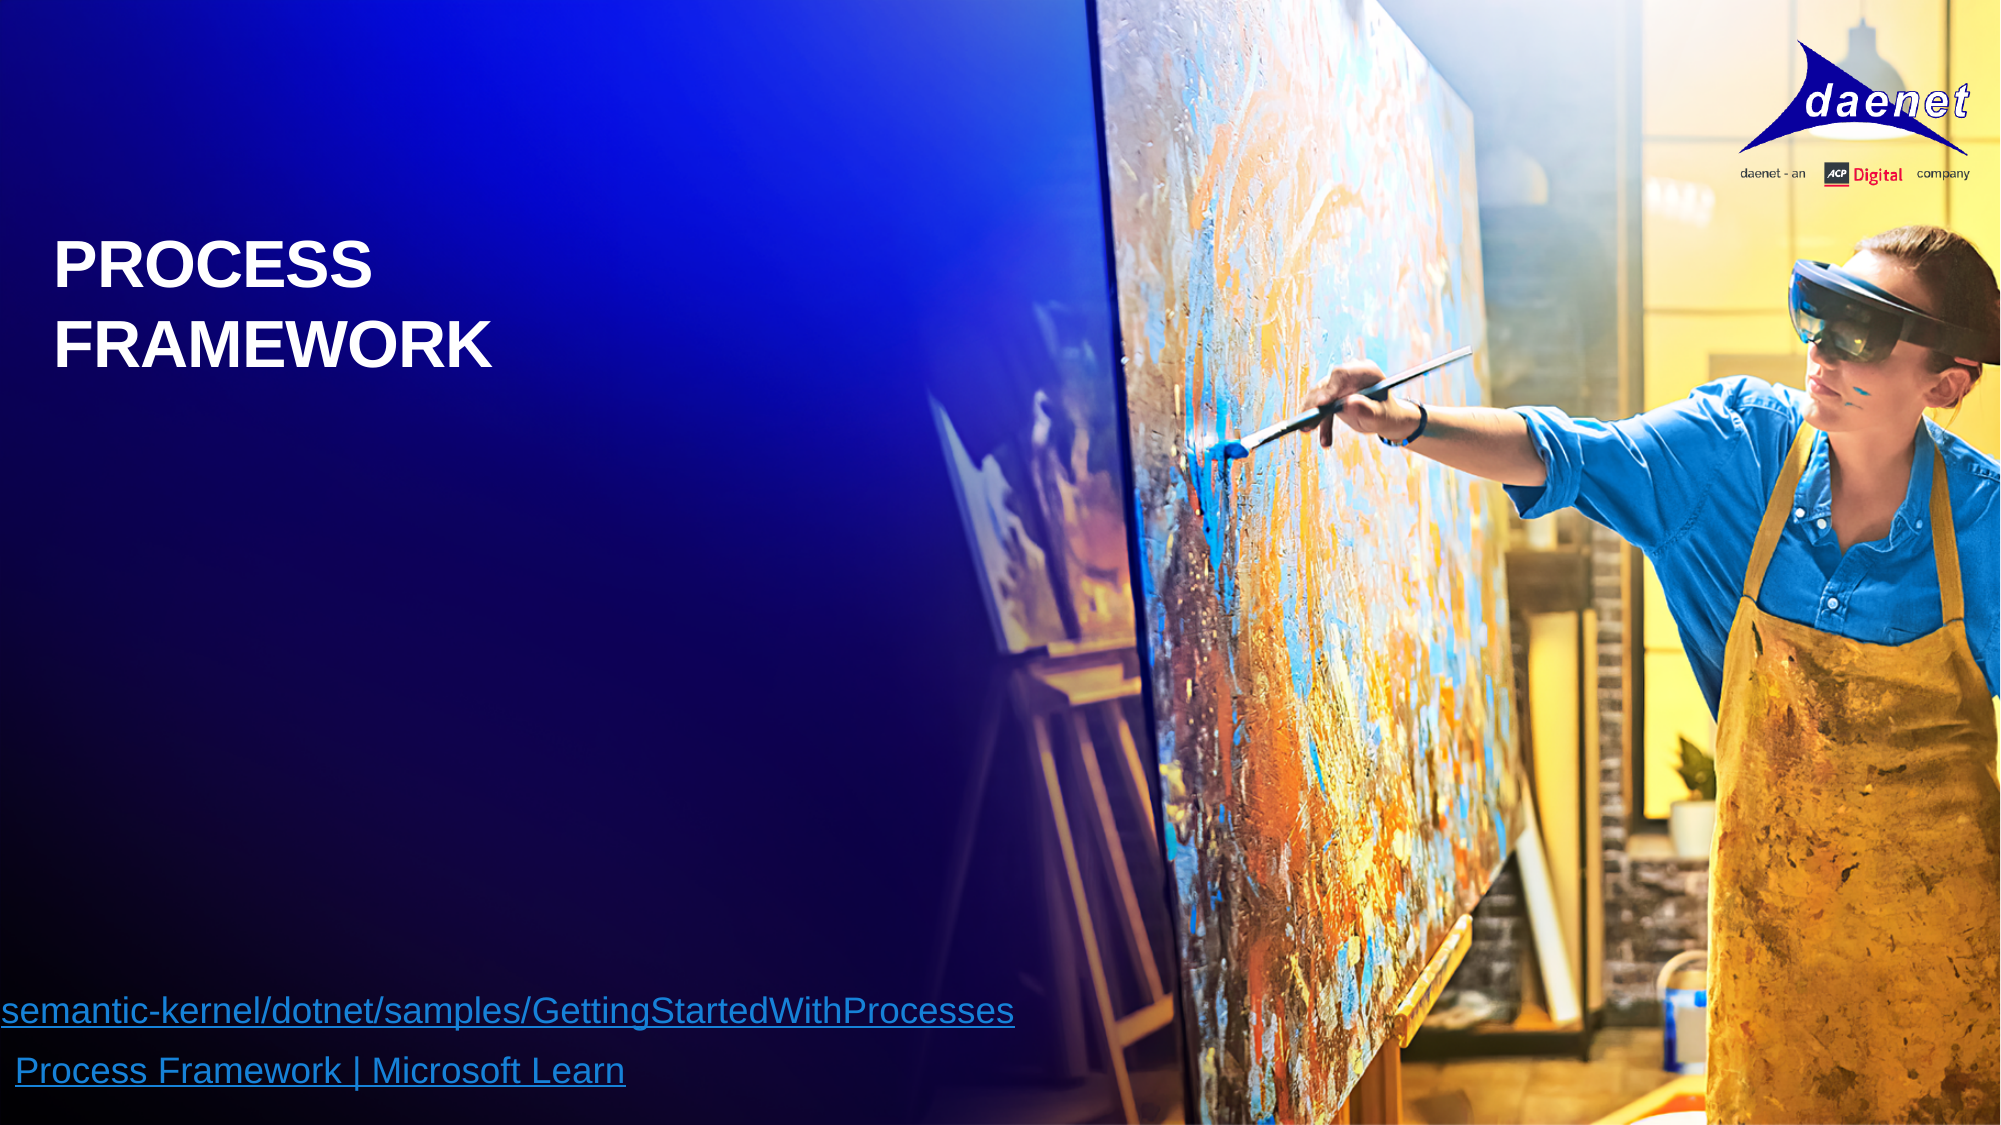

# PROCESS FRAMEWORK
semantic-kernel/dotnet/samples/GettingStartedWithProcesses
Process Framework | Microsoft Learn